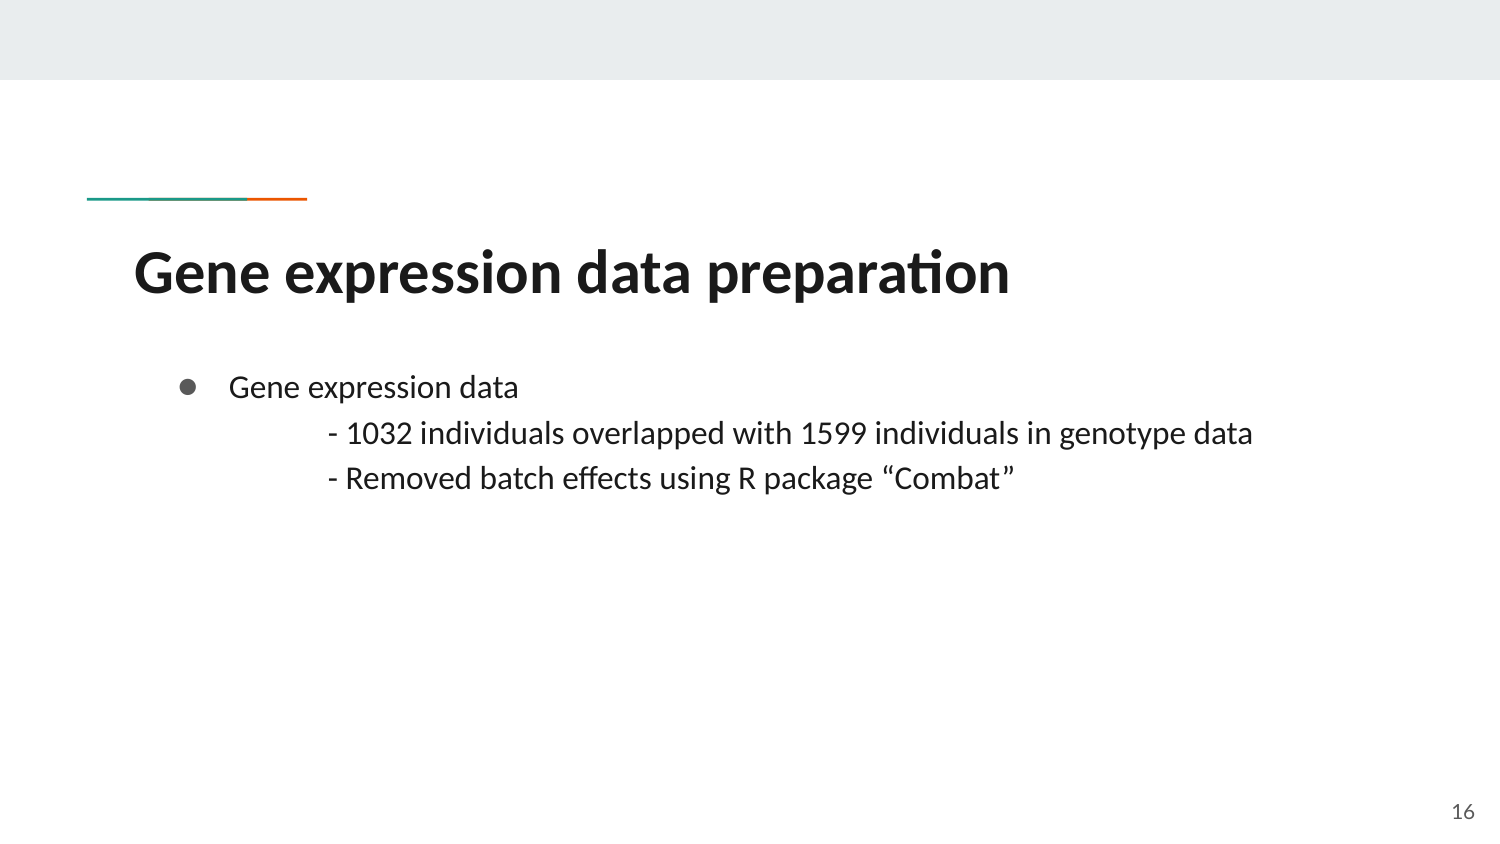

# Gene expression data preparation

Gene expression data
	- 1032 individuals overlapped with 1599 individuals in genotype data
	- Removed batch effects using R package “Combat”

16